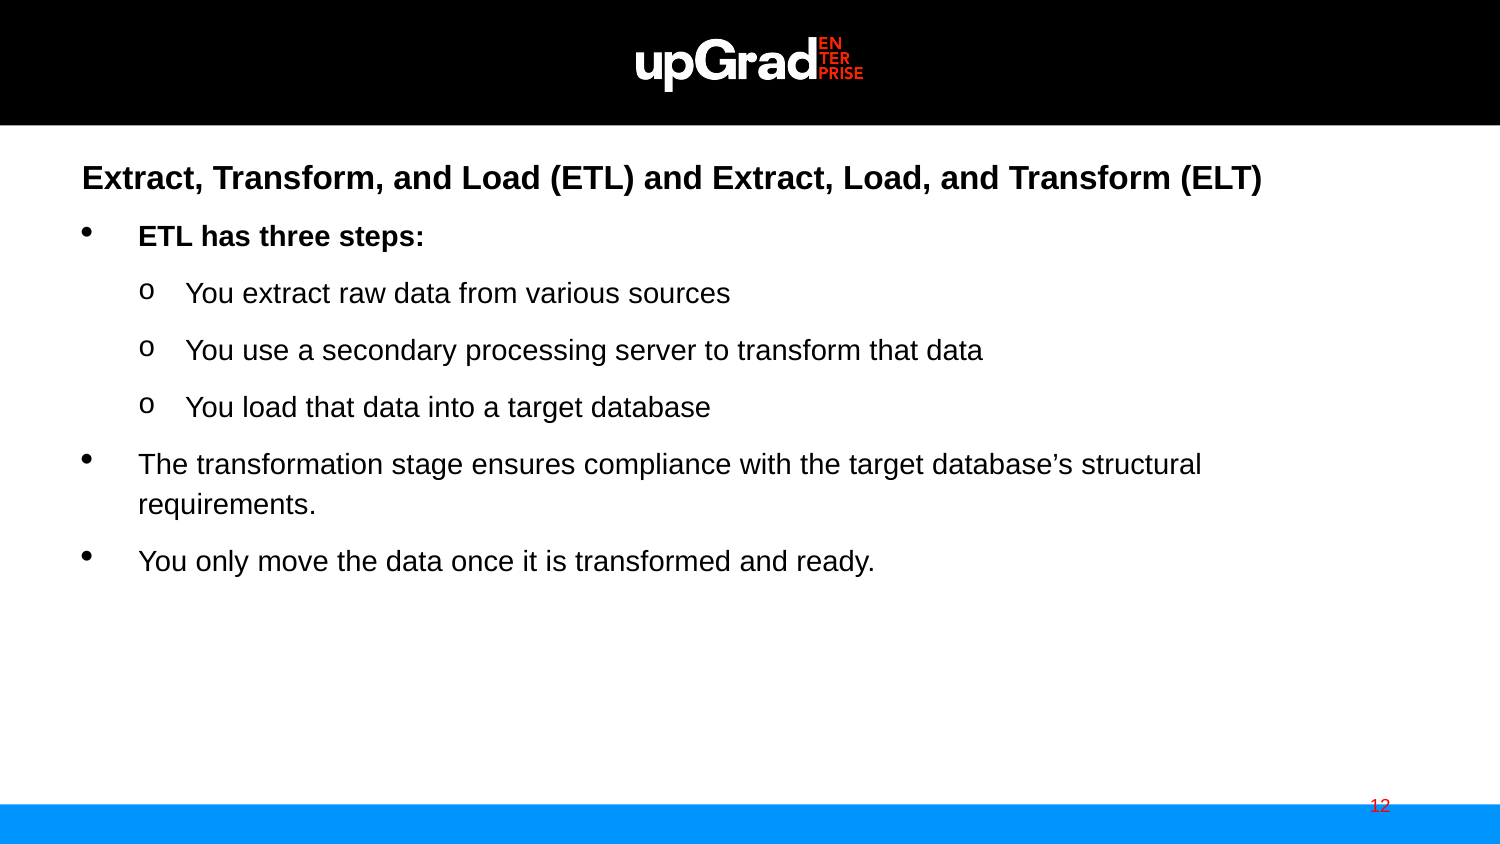

Extract, Transform, and Load (ETL) and Extract, Load, and Transform (ELT)
ETL has three steps:
You extract raw data from various sources
You use a secondary processing server to transform that data
You load that data into a target database
The transformation stage ensures compliance with the target database’s structural requirements.
You only move the data once it is transformed and ready.
12